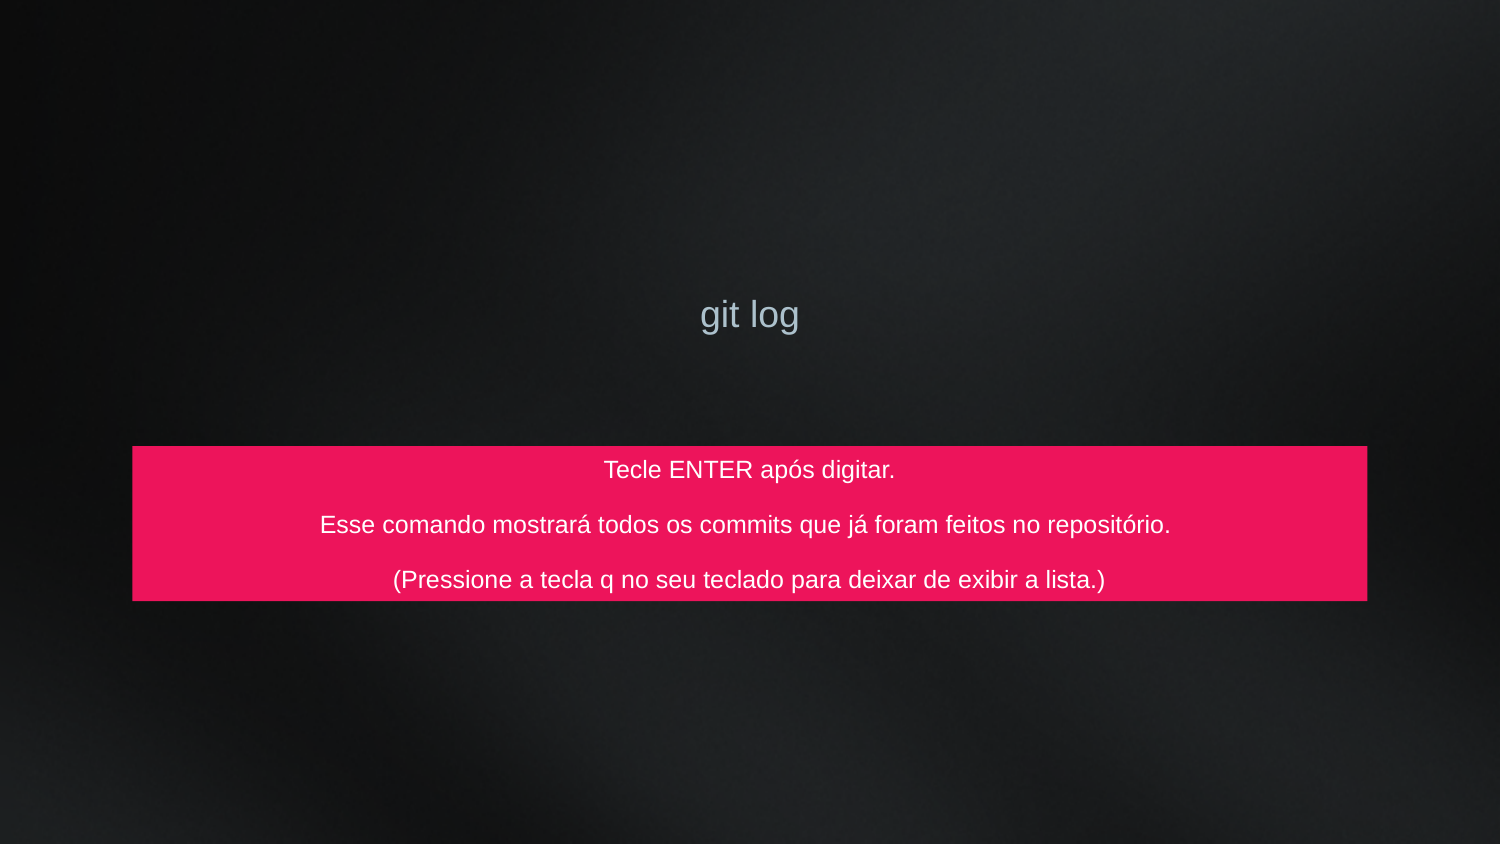

git log
Tecle ENTER após digitar.
Esse comando mostrará todos os commits que já foram feitos no repositório.
(Pressione a tecla q no seu teclado para deixar de exibir a lista.)